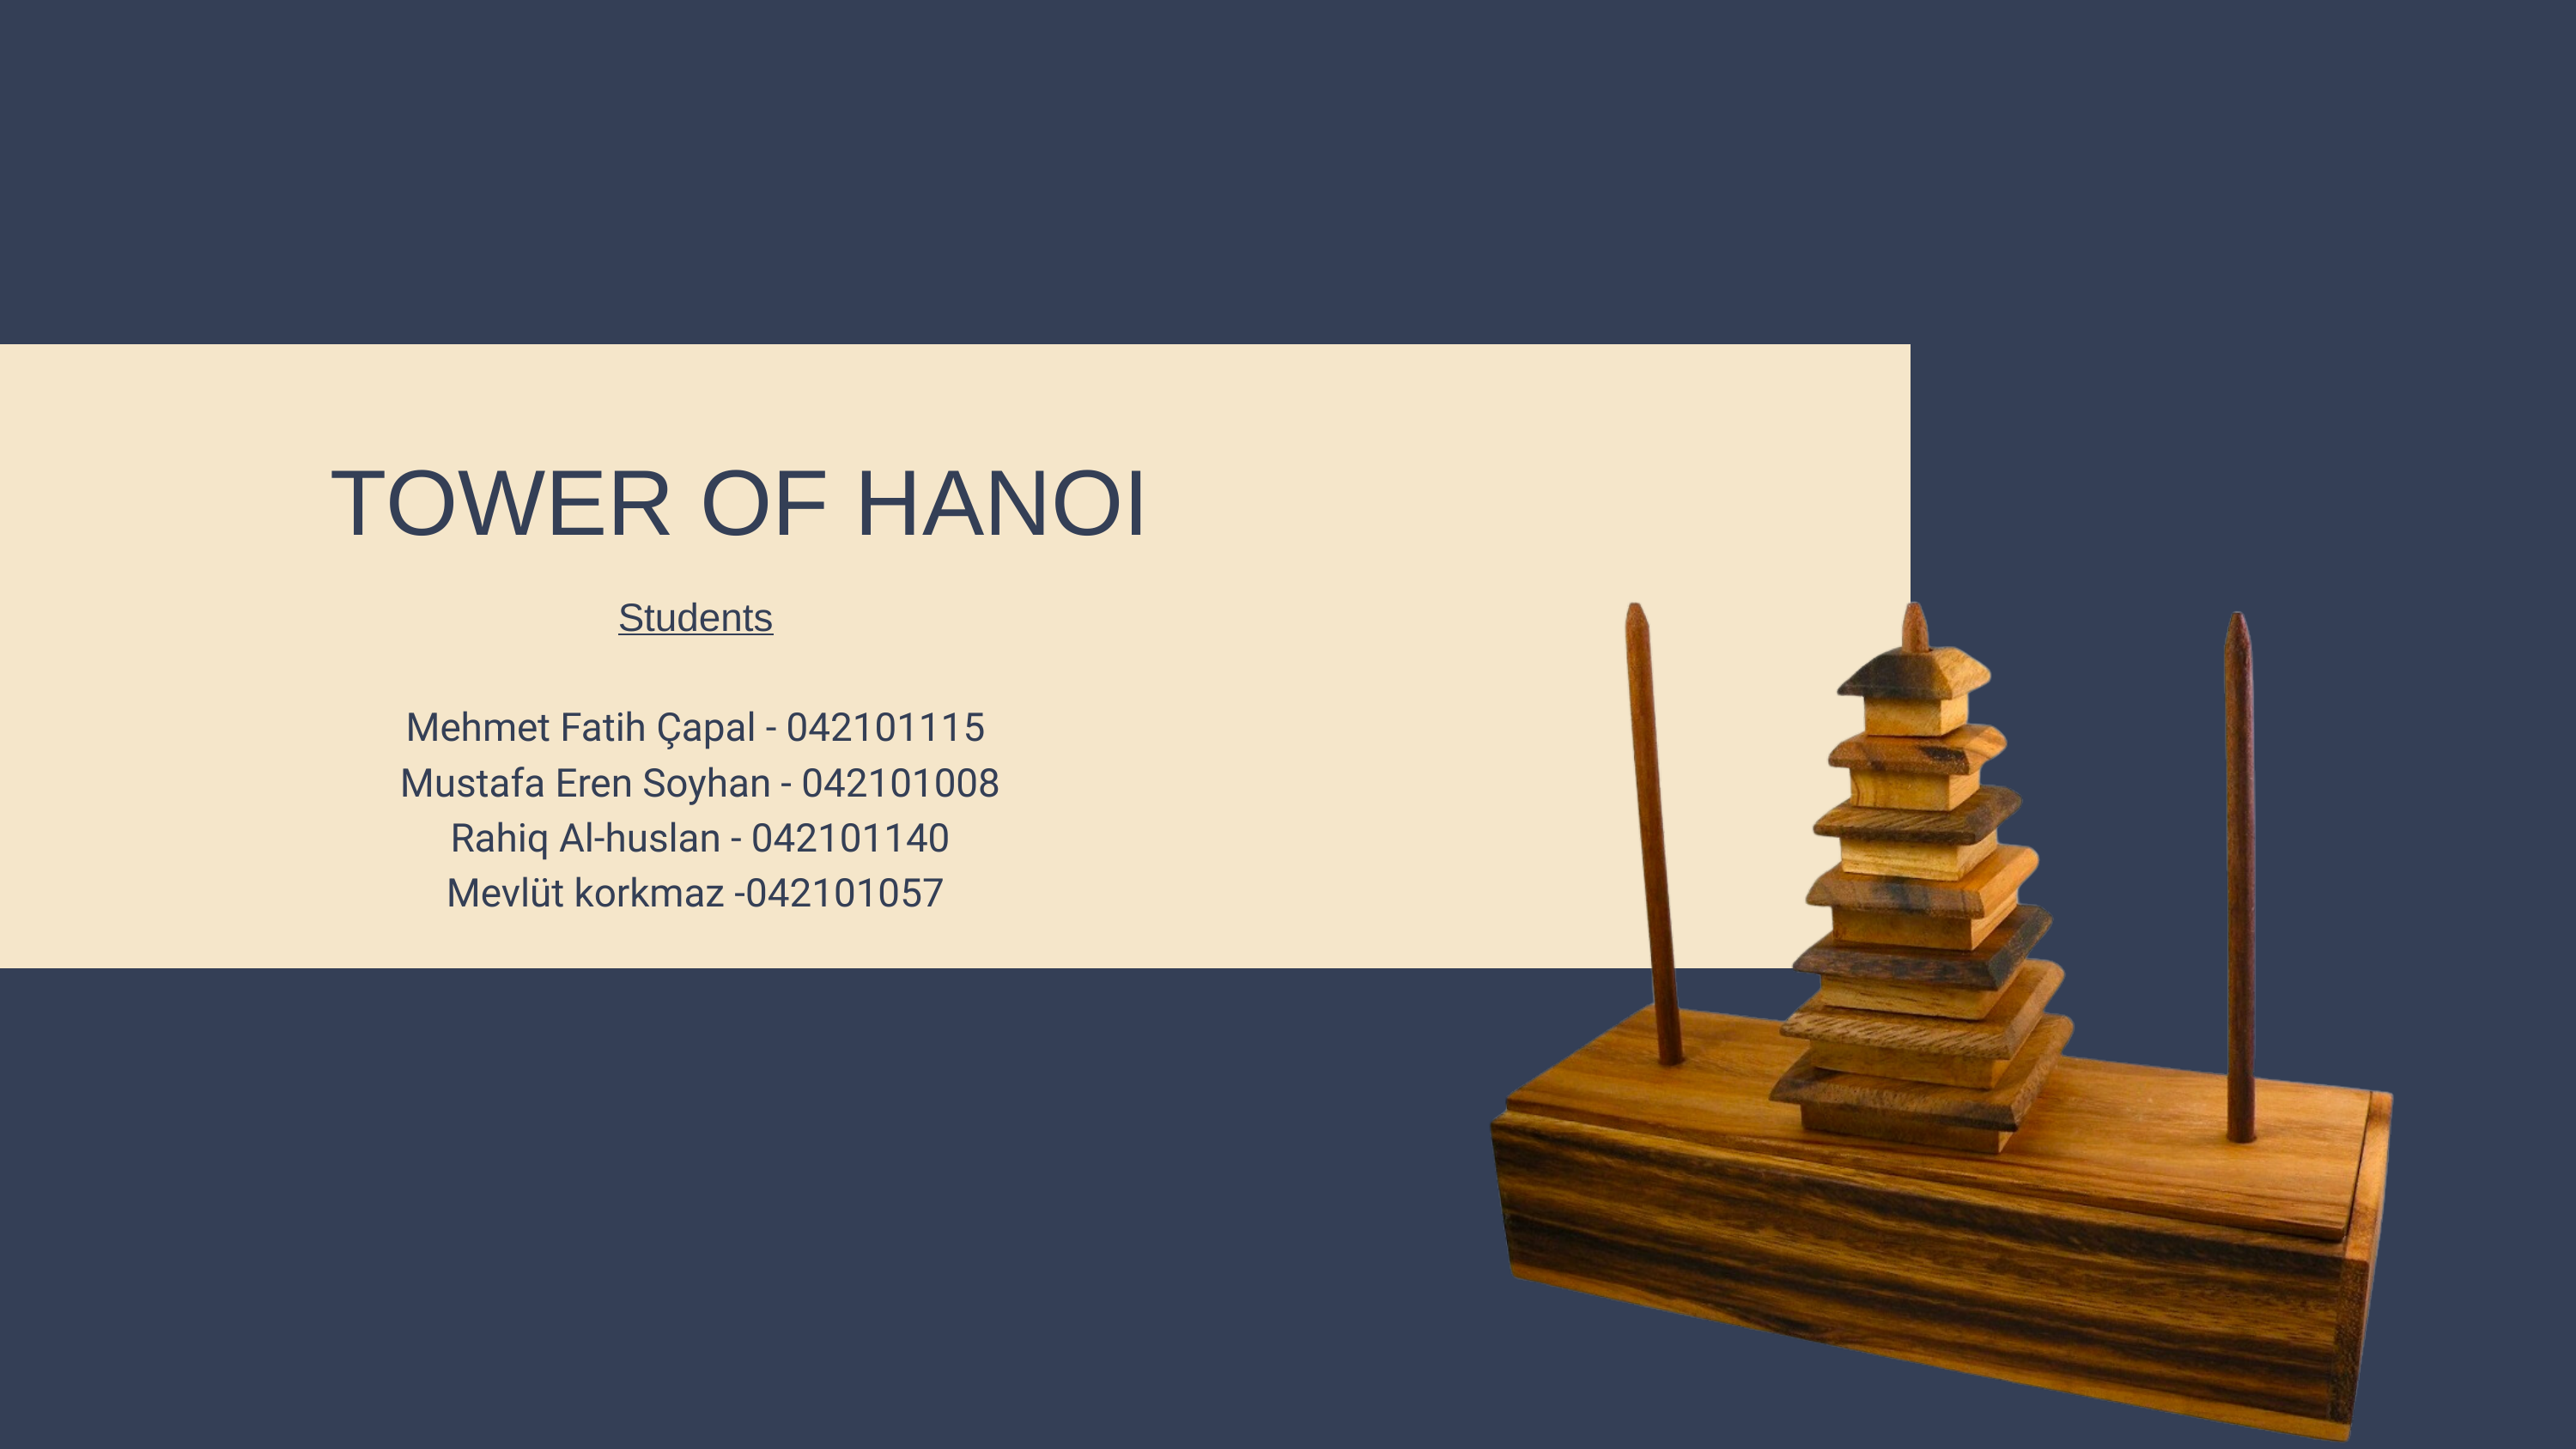

TOWER OF HANOI

Students

Mehmet Fatih Çapal - 042101115
  Mustafa Eren Soyhan - 042101008
 Rahiq Al-huslan - 042101140
Mevlüt korkmaz -042101057